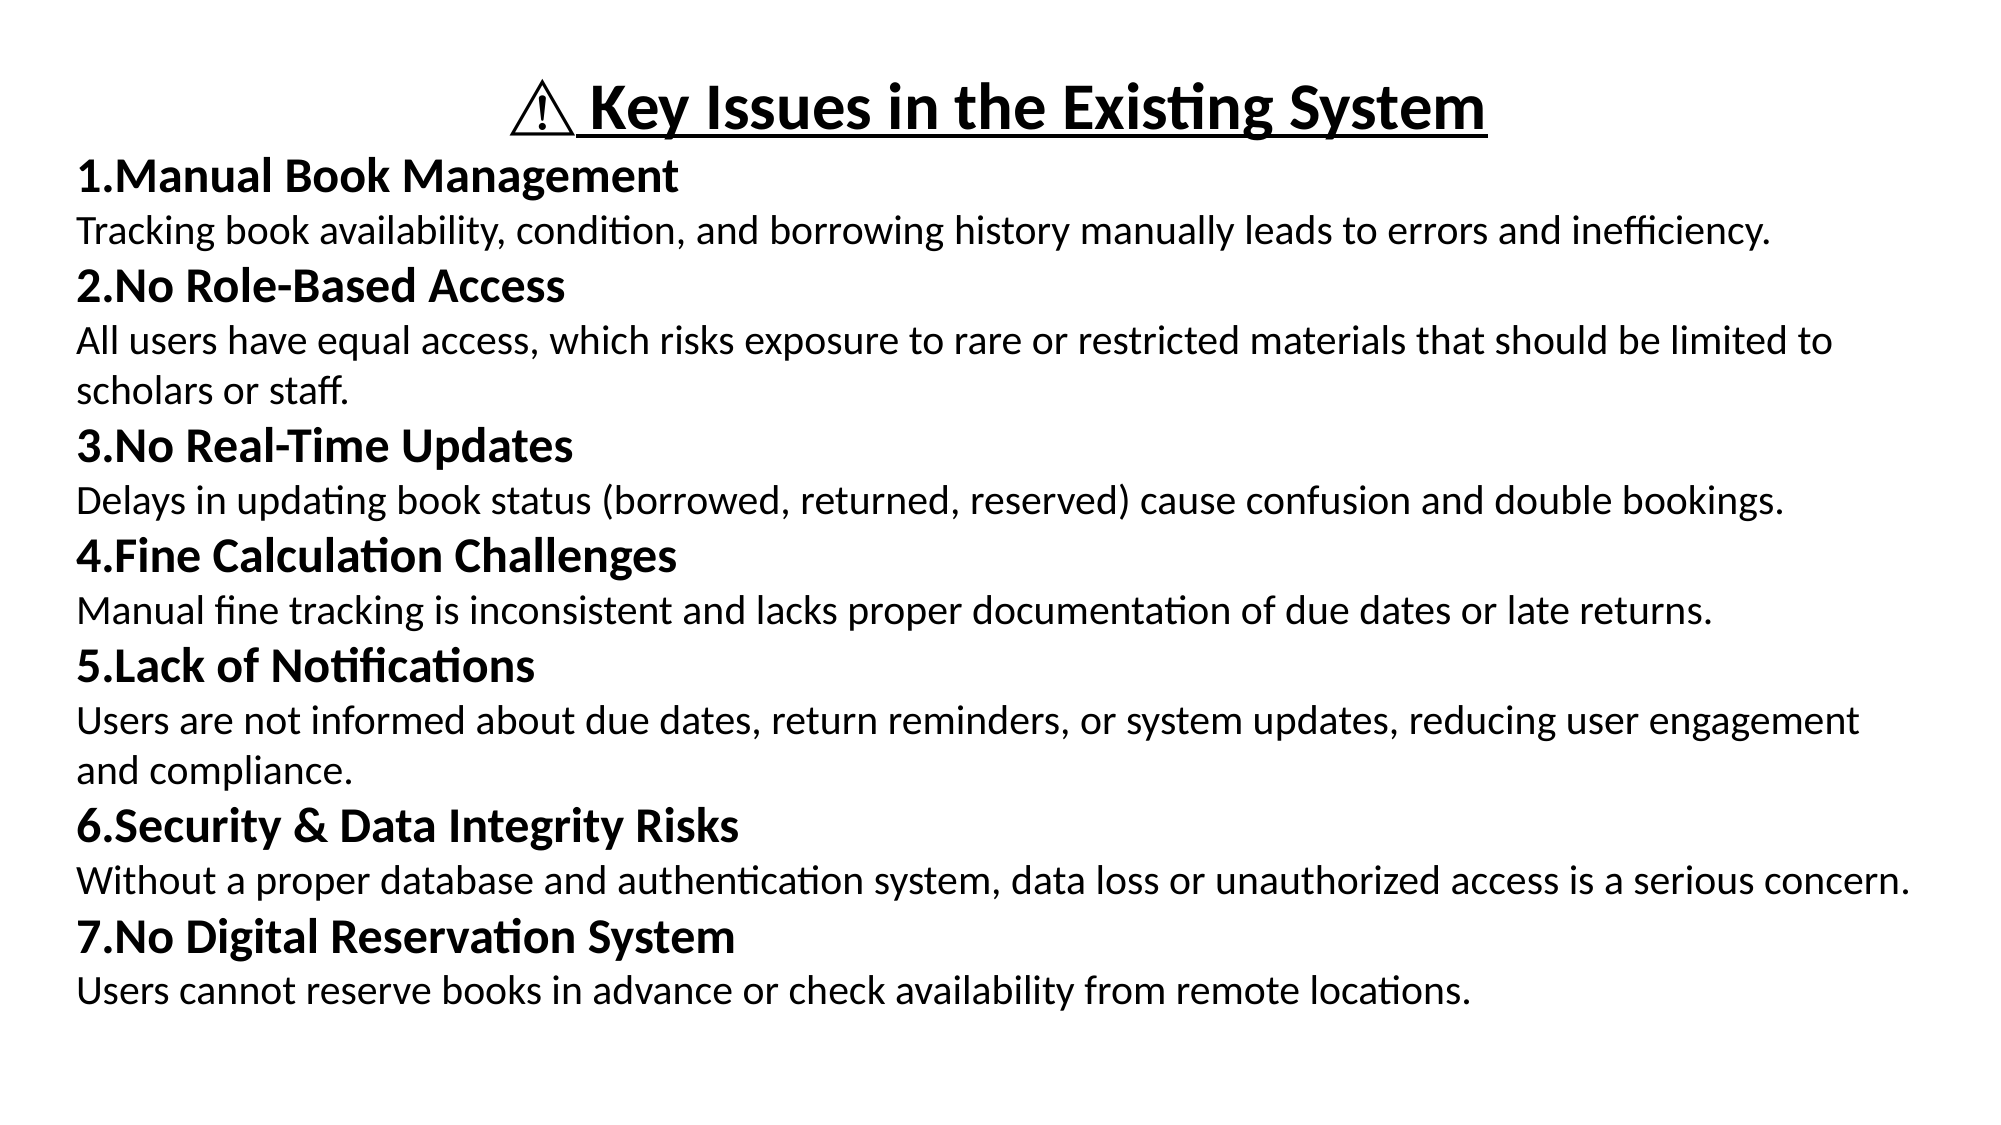

⚠️ Key Issues in the Existing System
Manual Book Management
Tracking book availability, condition, and borrowing history manually leads to errors and inefficiency.
No Role-Based Access
All users have equal access, which risks exposure to rare or restricted materials that should be limited to scholars or staff.
No Real-Time Updates
Delays in updating book status (borrowed, returned, reserved) cause confusion and double bookings.
Fine Calculation Challenges
Manual fine tracking is inconsistent and lacks proper documentation of due dates or late returns.
Lack of Notifications
Users are not informed about due dates, return reminders, or system updates, reducing user engagement and compliance.
Security & Data Integrity Risks
Without a proper database and authentication system, data loss or unauthorized access is a serious concern.
No Digital Reservation System
Users cannot reserve books in advance or check availability from remote locations.